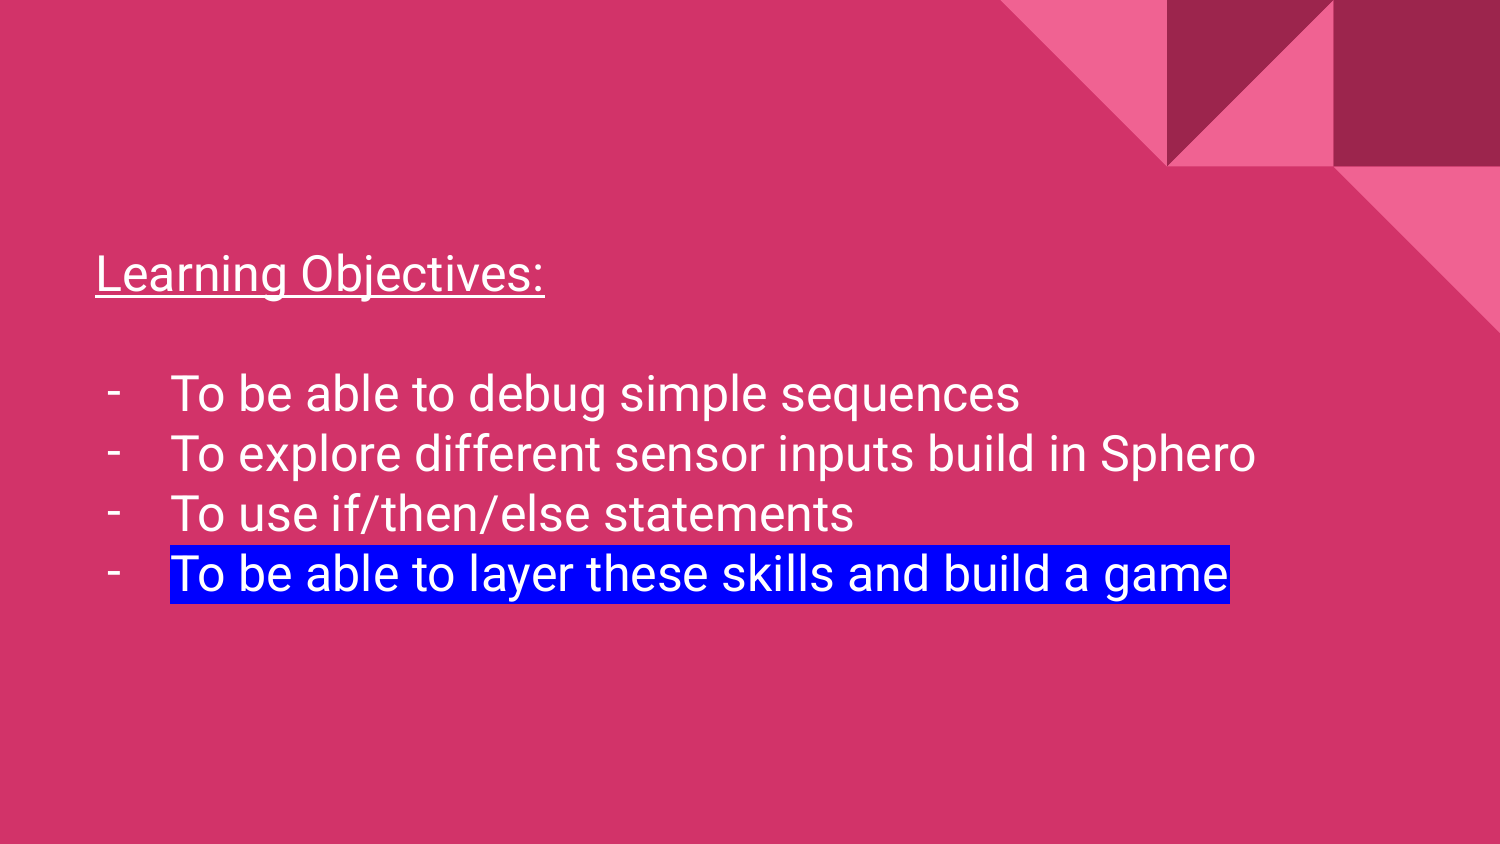

# Learning Objectives:

To be able to debug simple sequences
To explore different sensor inputs build in Sphero
To use if/then/else statements
To be able to layer these skills and build a game